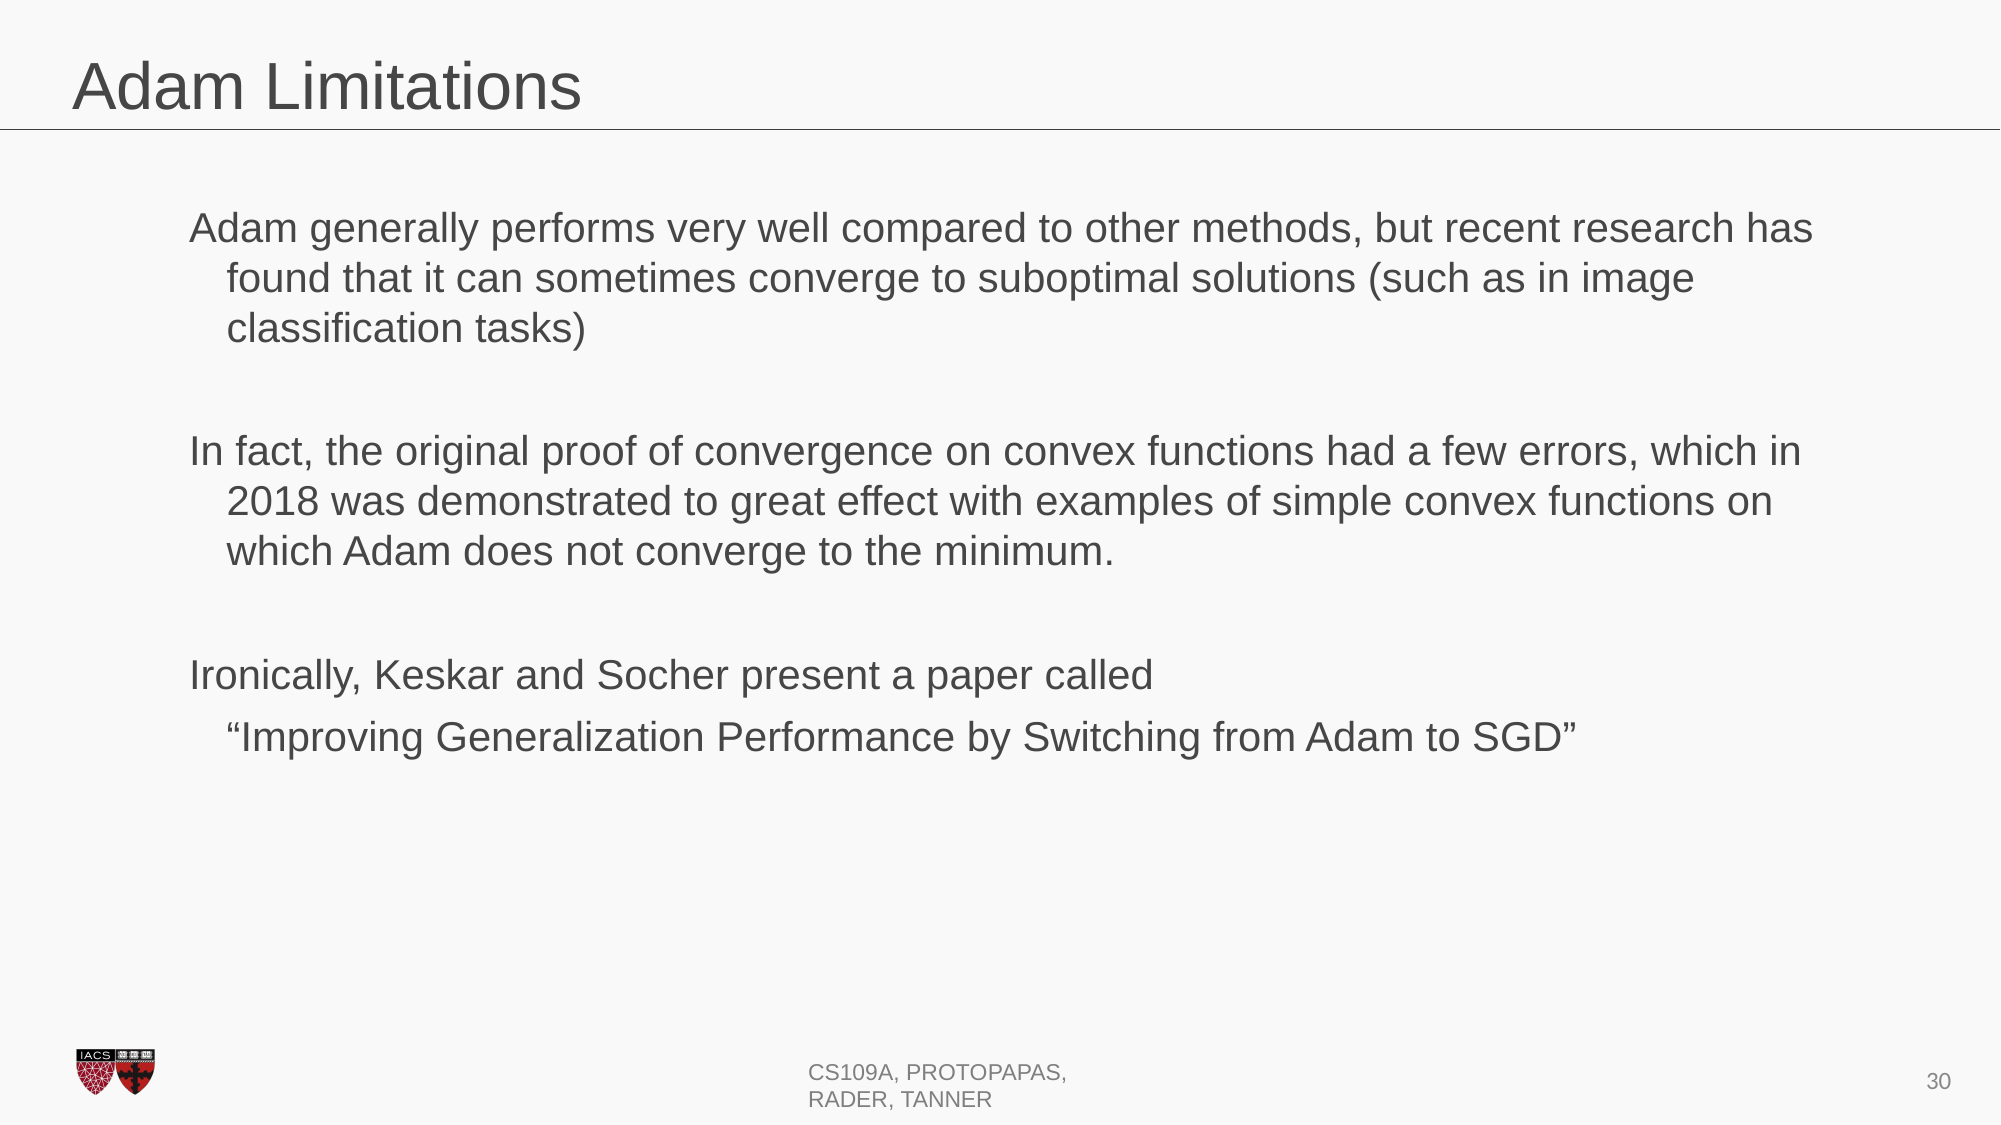

# Adam Limitations
Adam generally performs very well compared to other methods, but recent research has found that it can sometimes converge to suboptimal solutions (such as in image classification tasks)

In fact, the original proof of convergence on convex functions had a few errors, which in 2018 was demonstrated to great effect with examples of simple convex functions on which Adam does not converge to the minimum.

Ironically, Keskar and Socher present a paper called
	“Improving Generalization Performance by Switching from Adam to SGD”
30